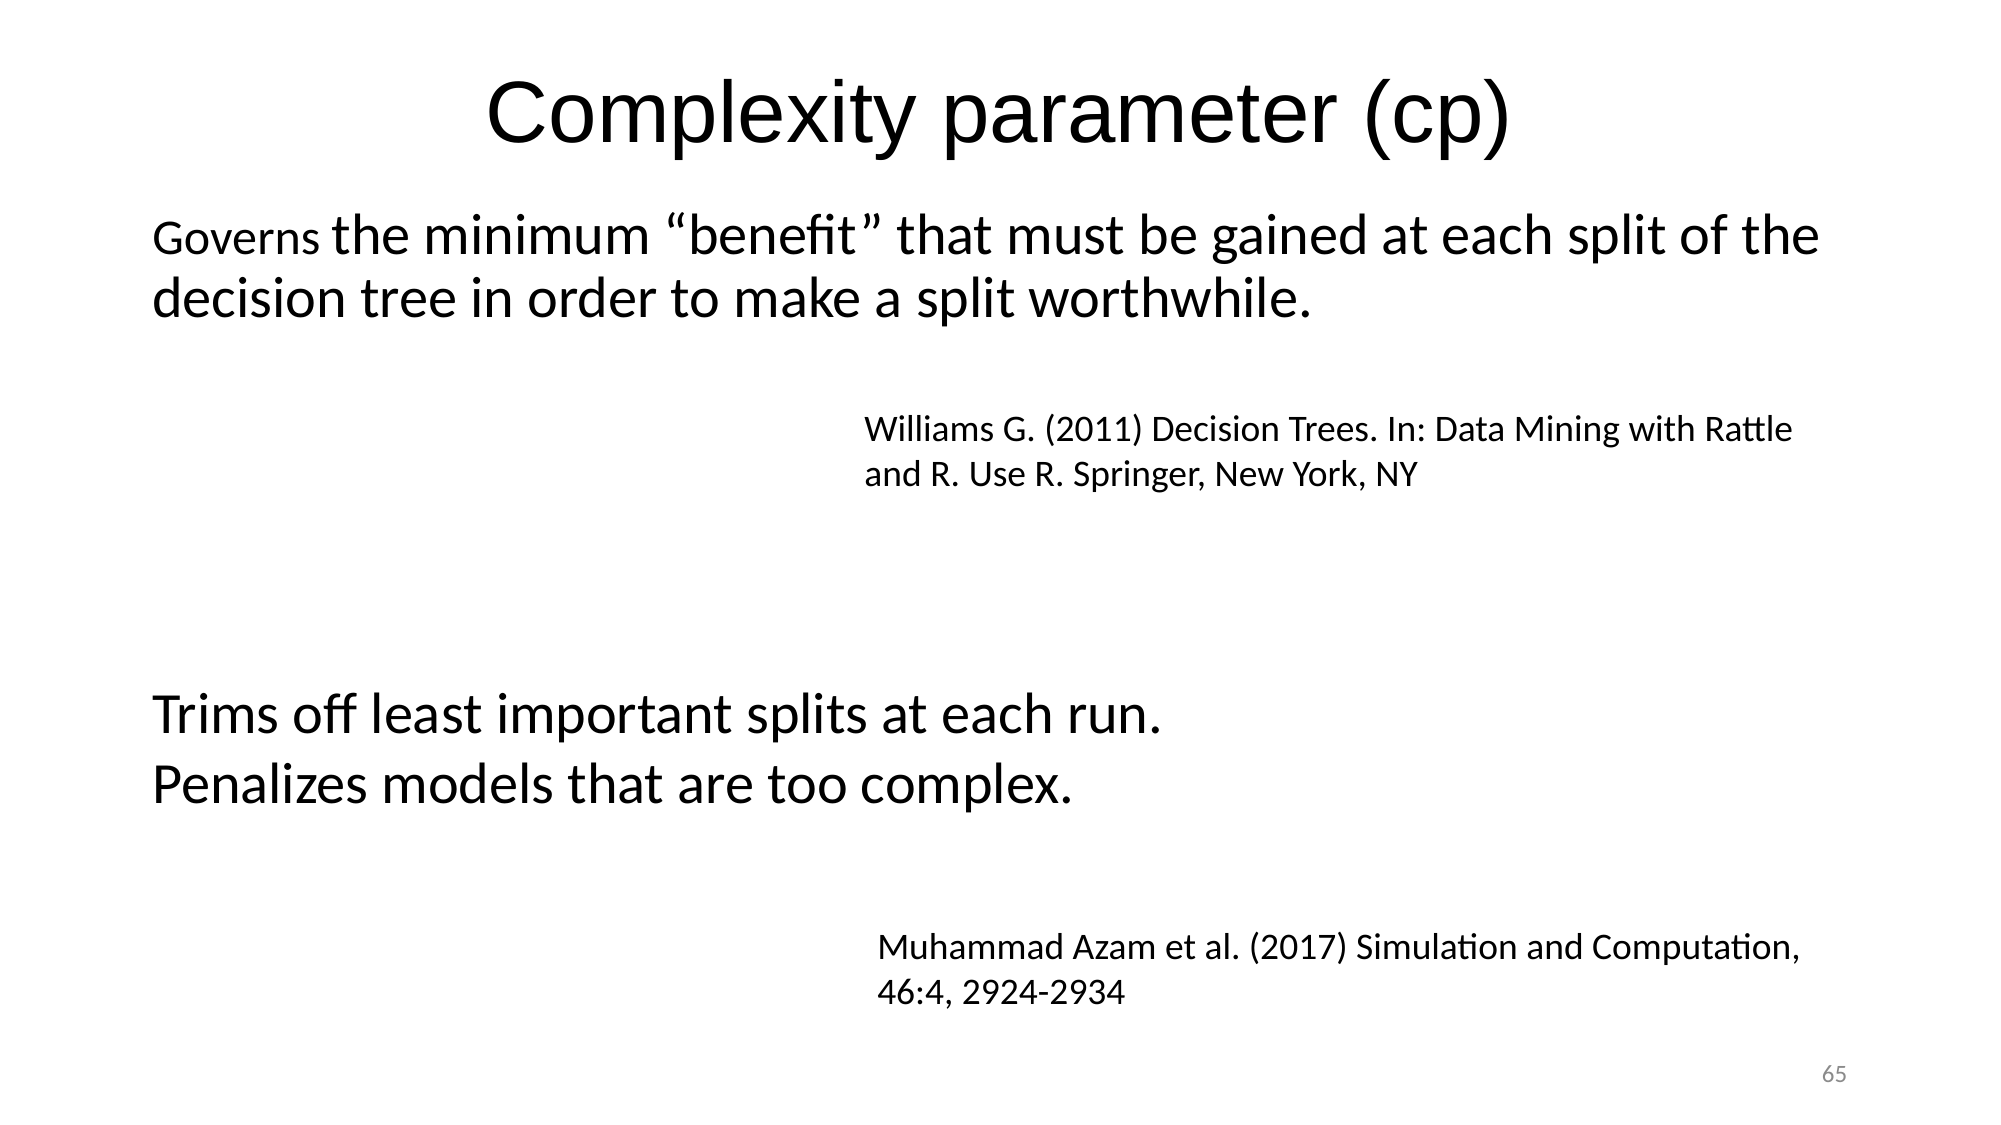

# Complexity parameter (cp)
Governs the minimum “benefit” that must be gained at each split of the decision tree in order to make a split worthwhile.
Williams G. (2011) Decision Trees. In: Data Mining with Rattle and R. Use R. Springer, New York, NY
Trims off least important splits at each run.
Penalizes models that are too complex.
Muhammad Azam et al. (2017) Simulation and Computation, 46:4, 2924-2934
65